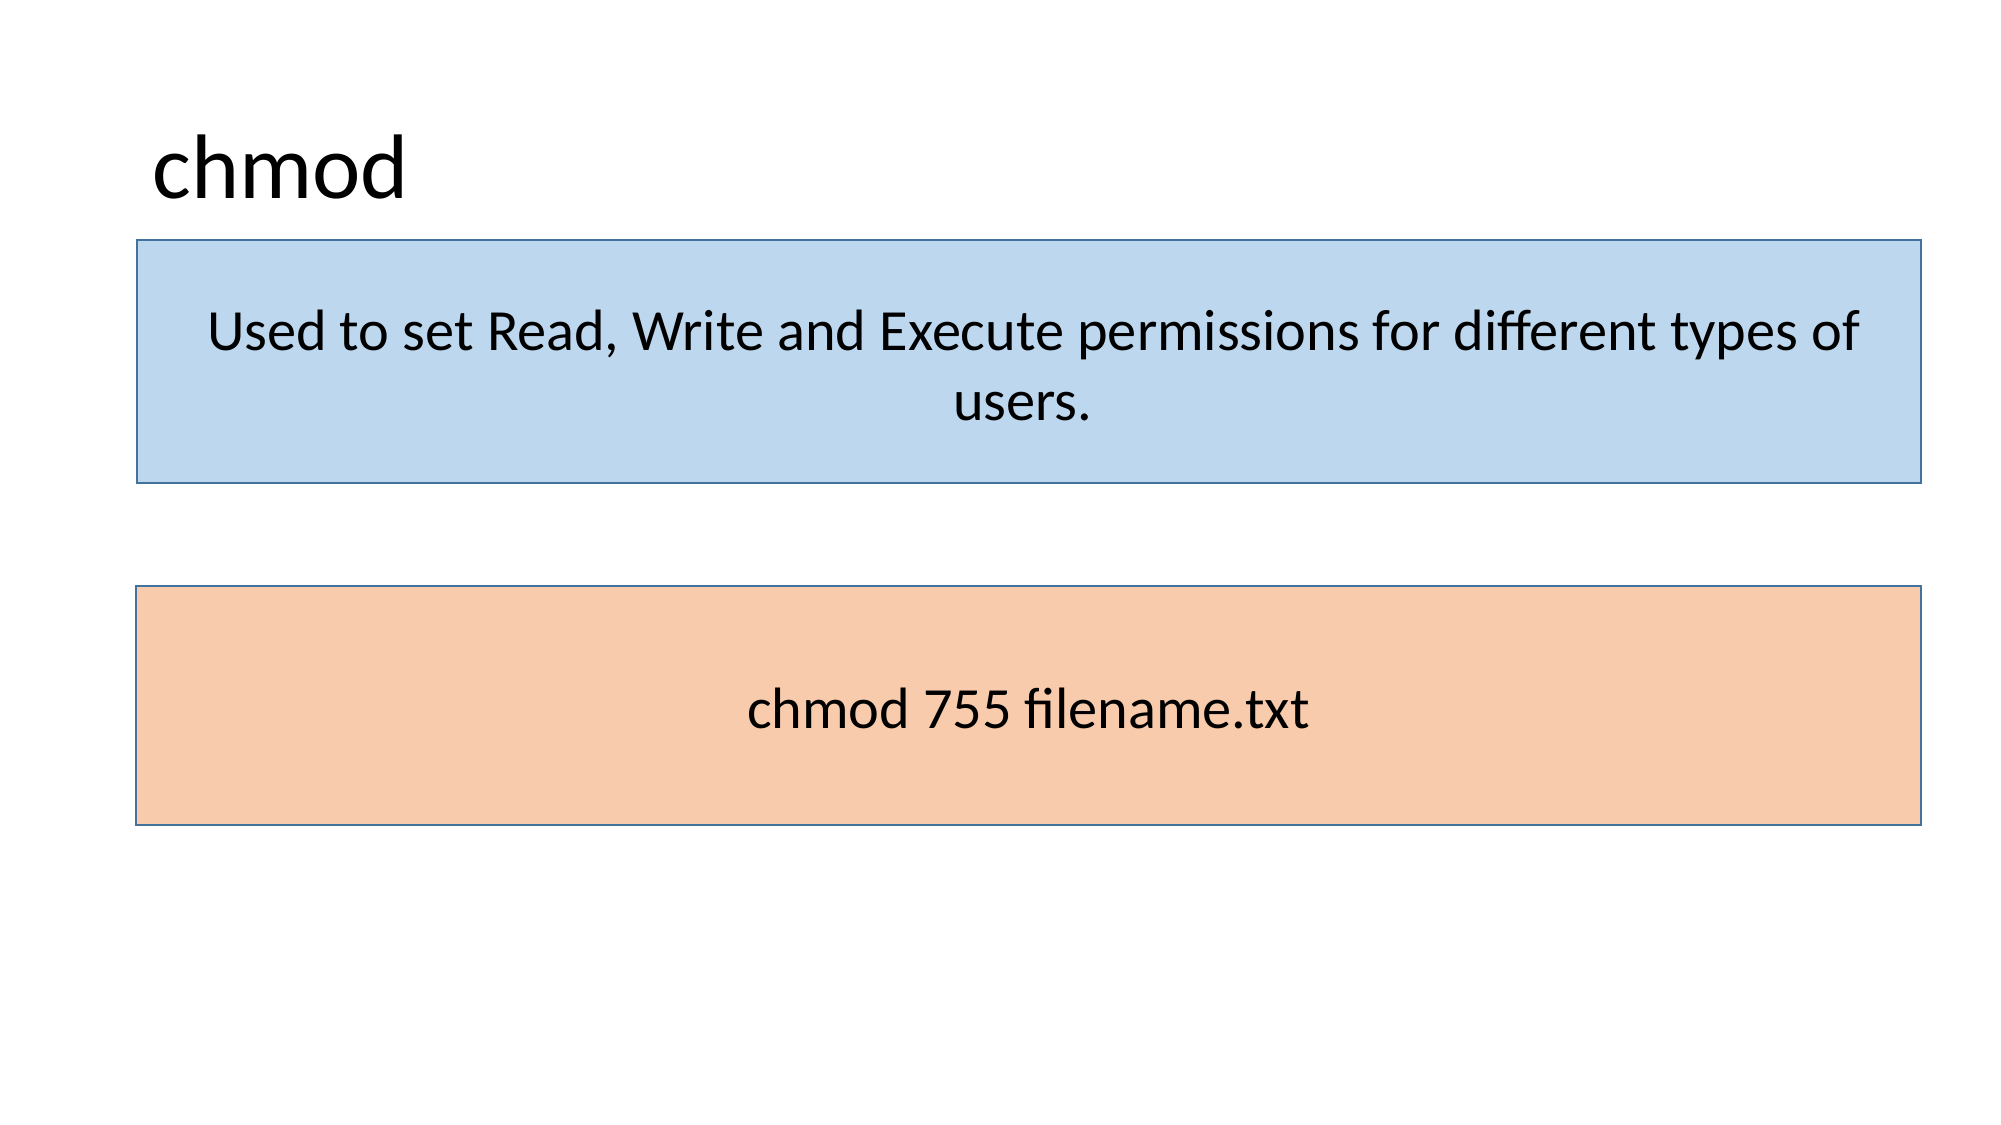

# chmod
 Used to set Read, Write and Execute permissions for different types of users.
chmod 755 filename.txt